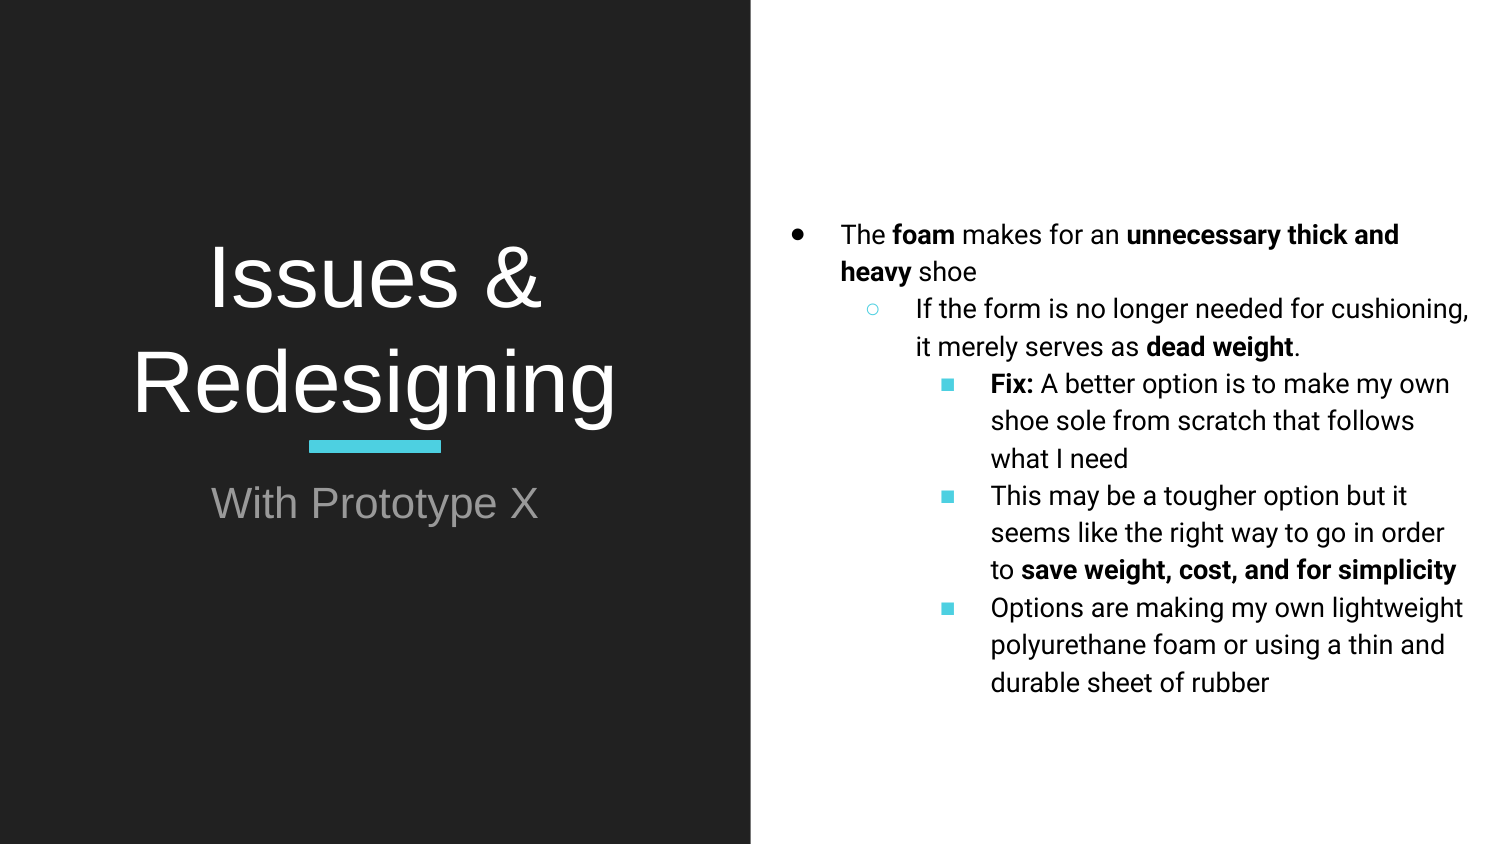

The foam makes for an unnecessary thick and heavy shoe
If the form is no longer needed for cushioning, it merely serves as dead weight.
Fix: A better option is to make my own shoe sole from scratch that follows what I need
This may be a tougher option but it seems like the right way to go in order to save weight, cost, and for simplicity
Options are making my own lightweight polyurethane foam or using a thin and durable sheet of rubber
# Issues &
Redesigning

With Prototype X